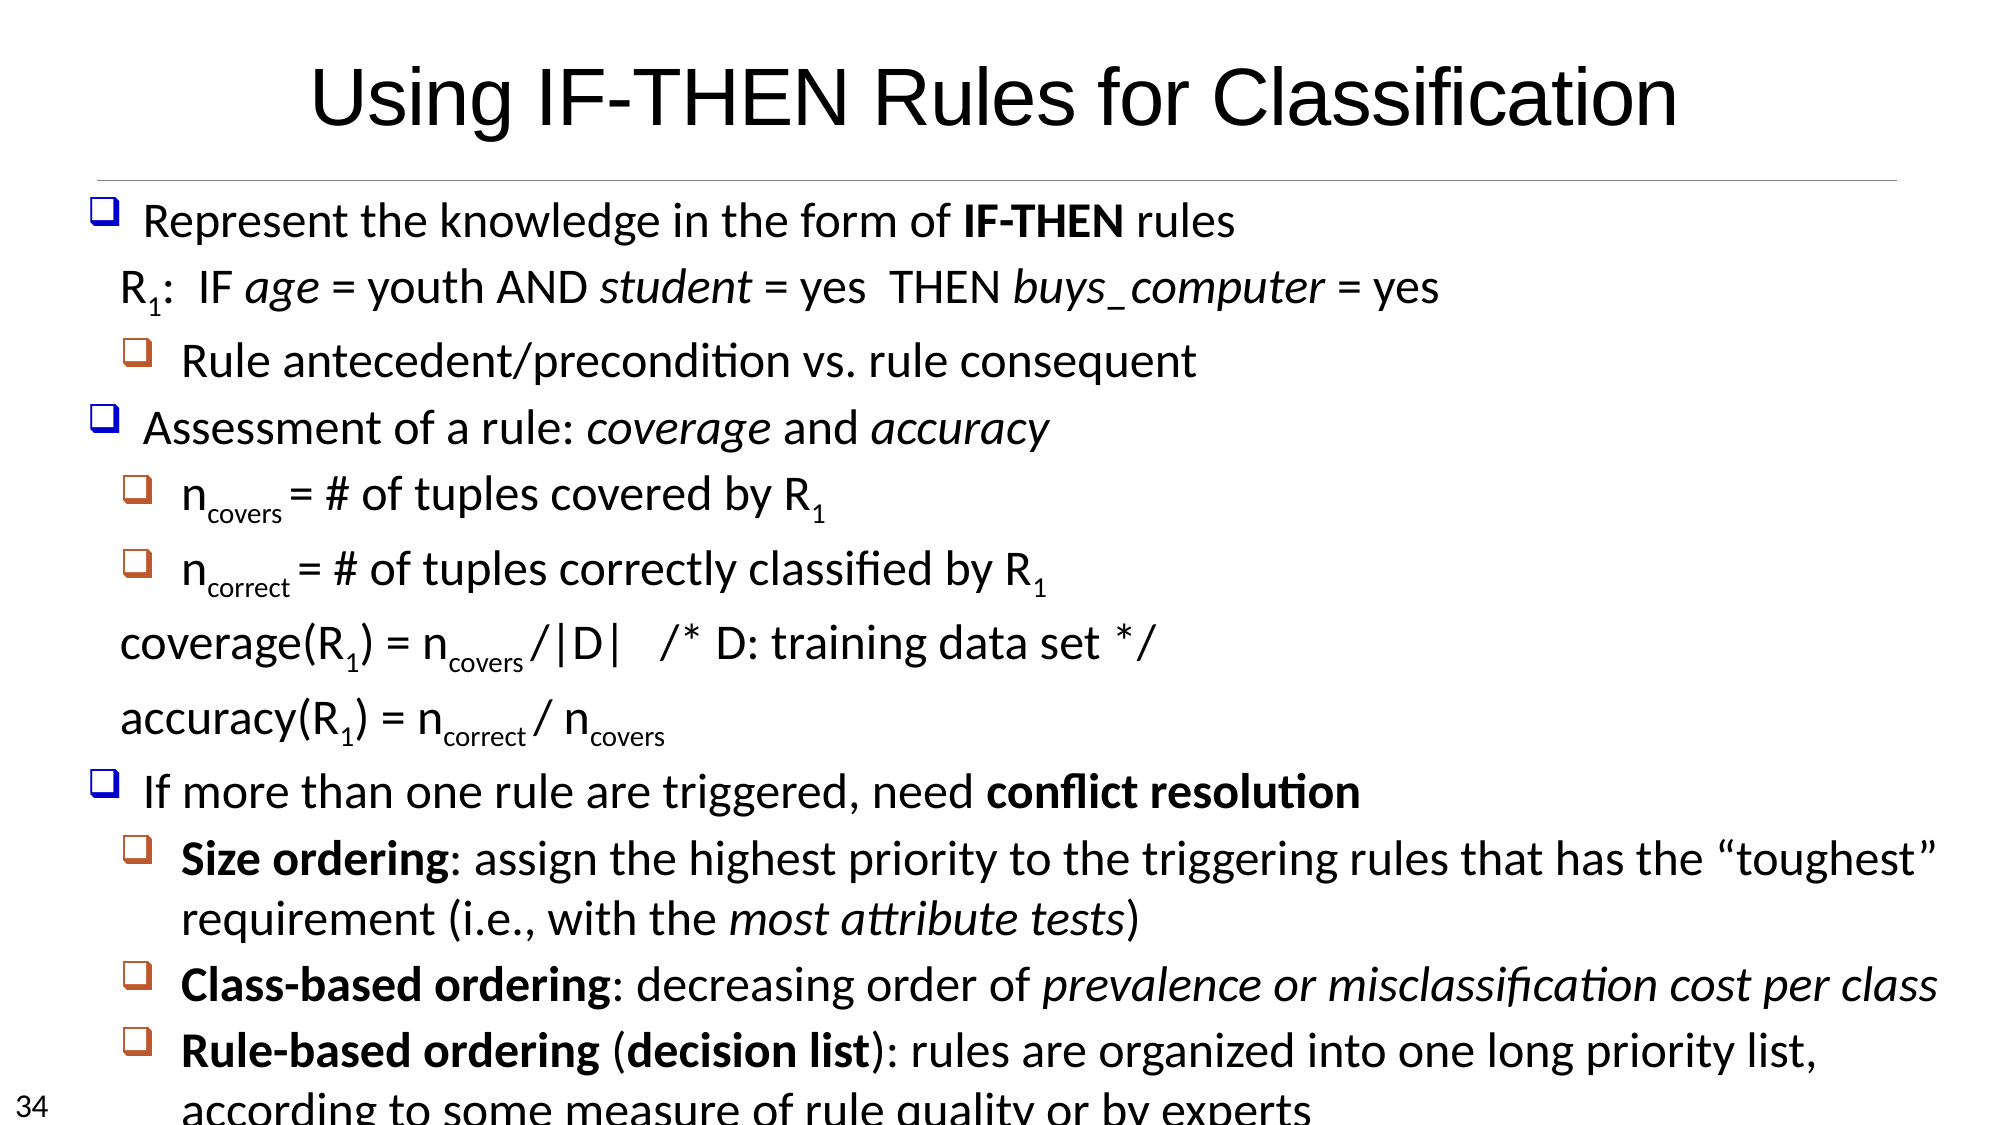

# Using IF-THEN Rules for Classification
Represent the knowledge in the form of IF-THEN rules
R1:  IF age = youth AND student = yes  THEN buys_computer = yes
Rule antecedent/precondition vs. rule consequent
Assessment of a rule: coverage and accuracy
ncovers = # of tuples covered by R1
ncorrect = # of tuples correctly classified by R1
coverage(R1) = ncovers /|D|   /* D: training data set */
accuracy(R1) = ncorrect / ncovers
If more than one rule are triggered, need conflict resolution
Size ordering: assign the highest priority to the triggering rules that has the “toughest” requirement (i.e., with the most attribute tests)
Class-based ordering: decreasing order of prevalence or misclassification cost per class
Rule-based ordering (decision list): rules are organized into one long priority list, according to some measure of rule quality or by experts